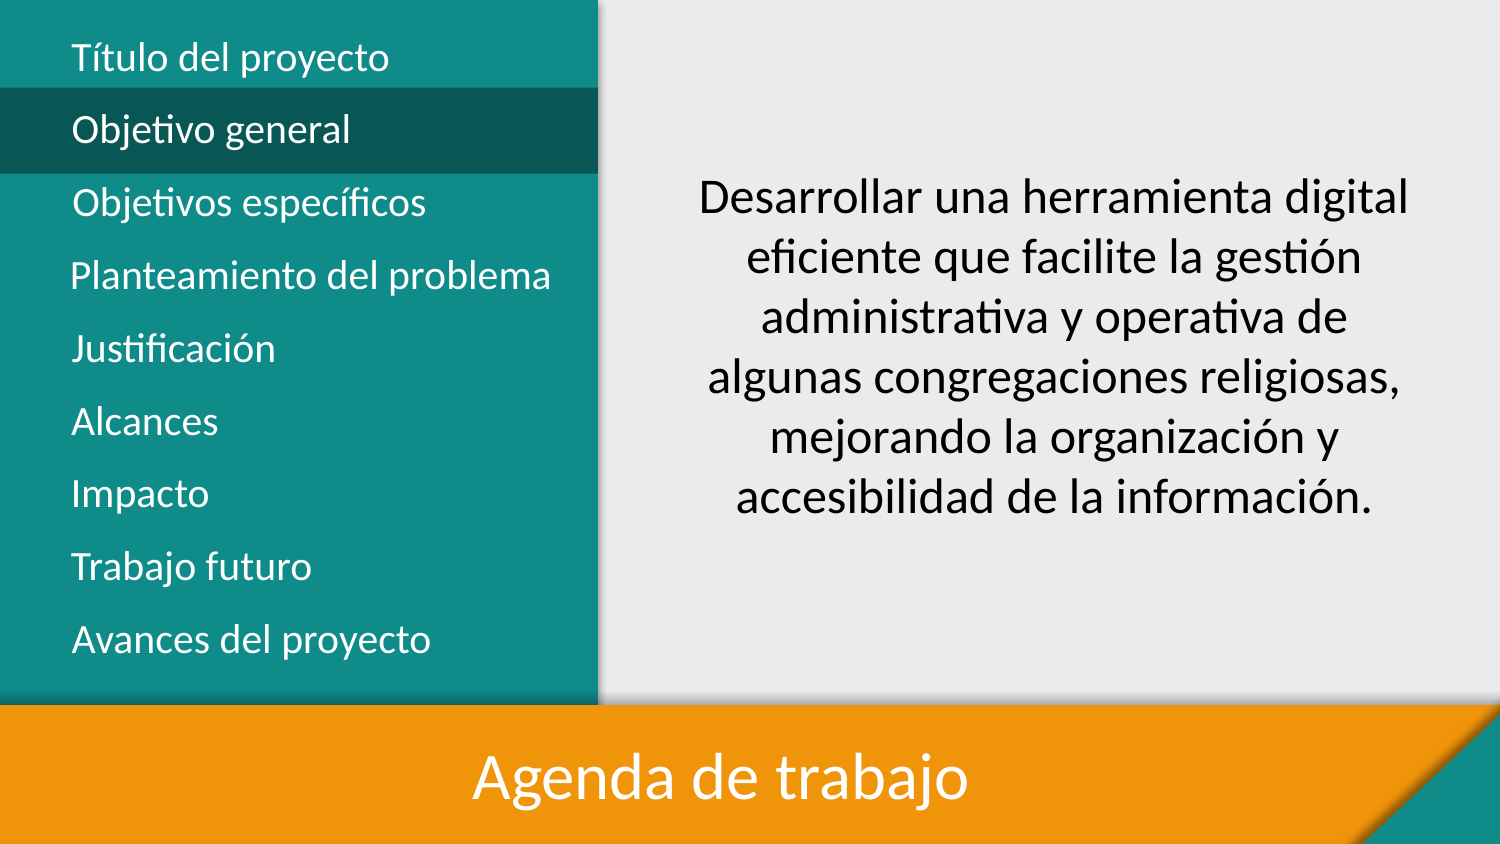

Título del proyecto

Objetivo general
Desarrollar una herramienta digital eficiente que facilite la gestión administrativa y operativa de algunas congregaciones religiosas, mejorando la organización y accesibilidad de la información.
Objetivos específicos
Planteamiento del problema
Justificación
Alcances
Impacto
Trabajo futuro
Avances del proyecto

Agenda de trabajo